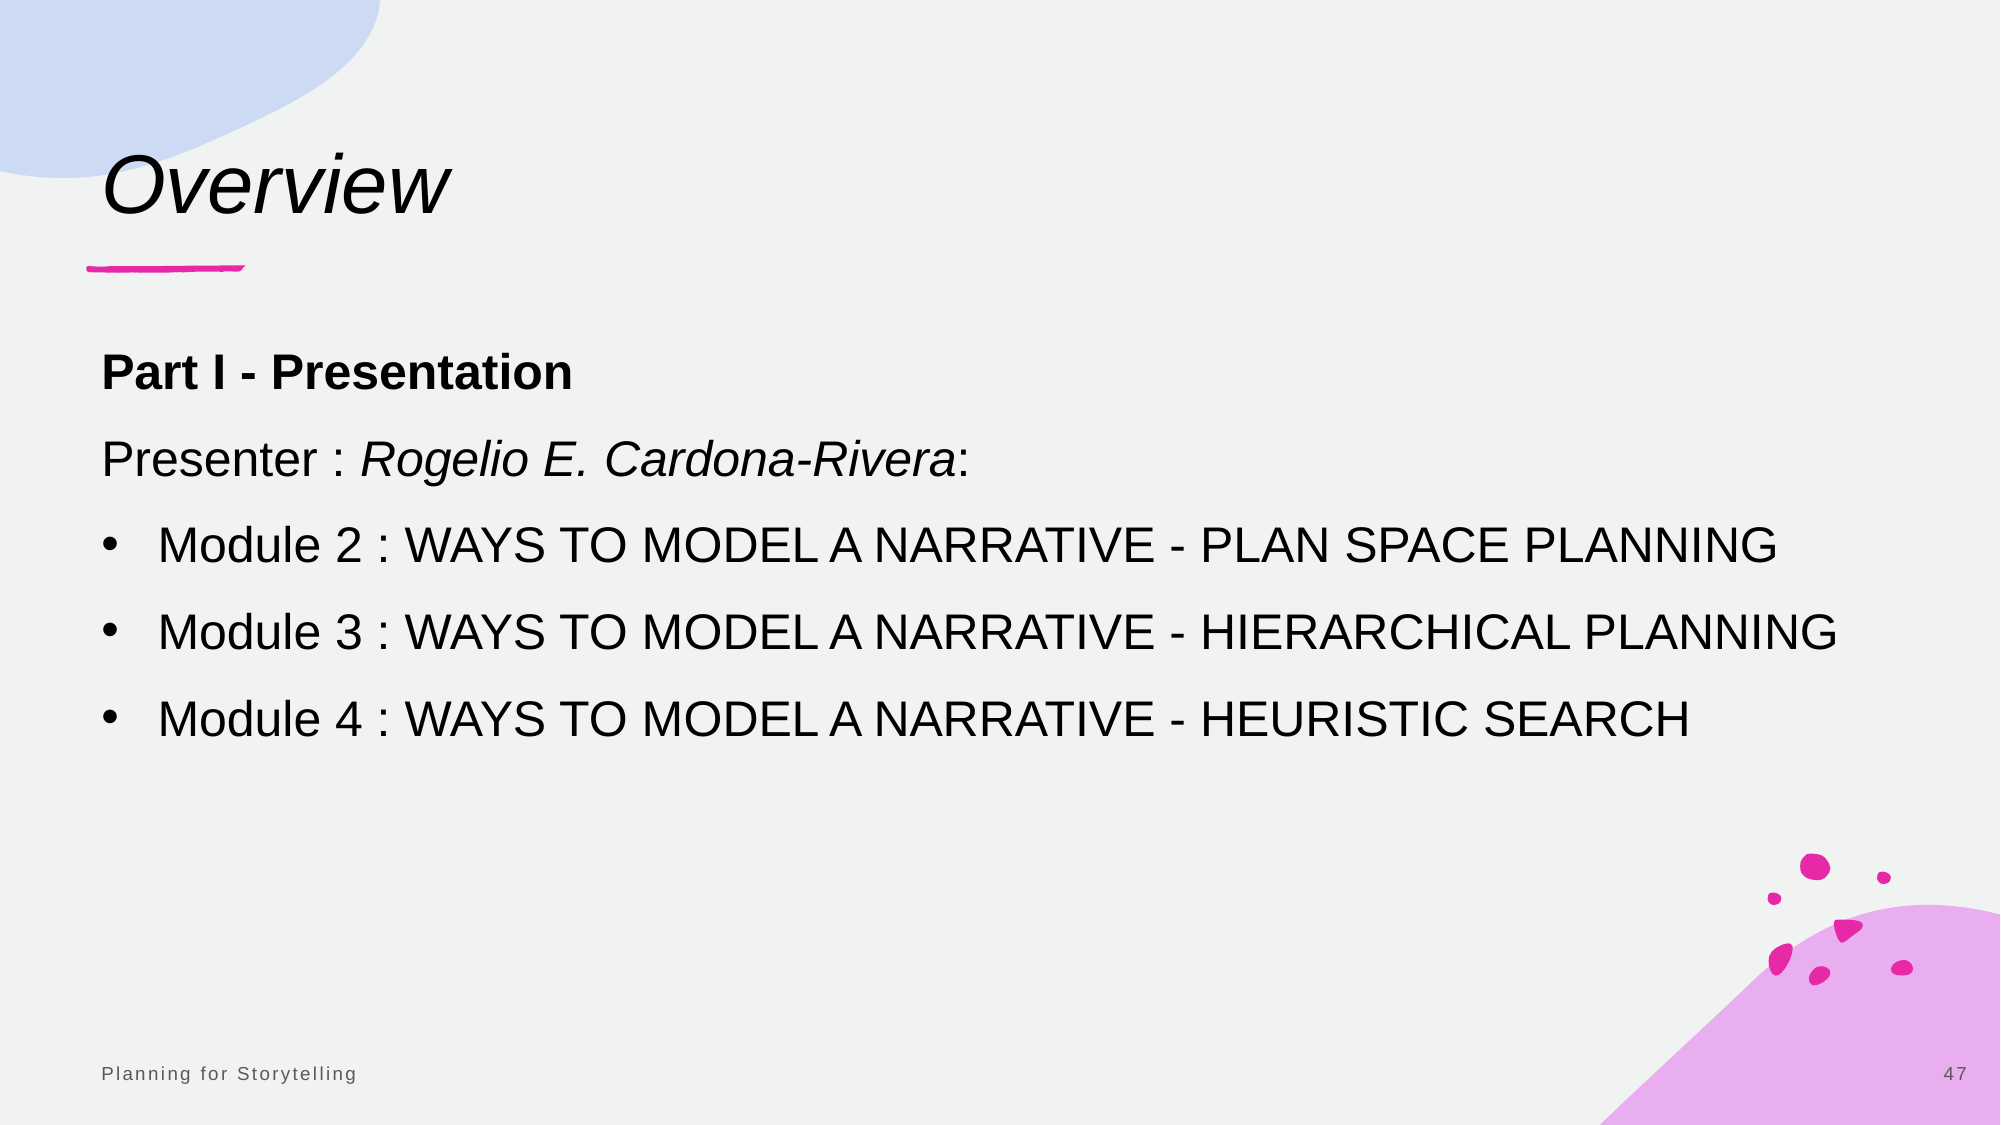

# Overview
Part I - Presentation
Presenter : Rogelio E. Cardona-Rivera:
Module 2 : WAYS TO MODEL A NARRATIVE - PLAN SPACE PLANNING
Module 3 : WAYS TO MODEL A NARRATIVE - HIERARCHICAL PLANNING
Module 4 : WAYS TO MODEL A NARRATIVE - HEURISTIC SEARCH

Planning for Storytelling
47